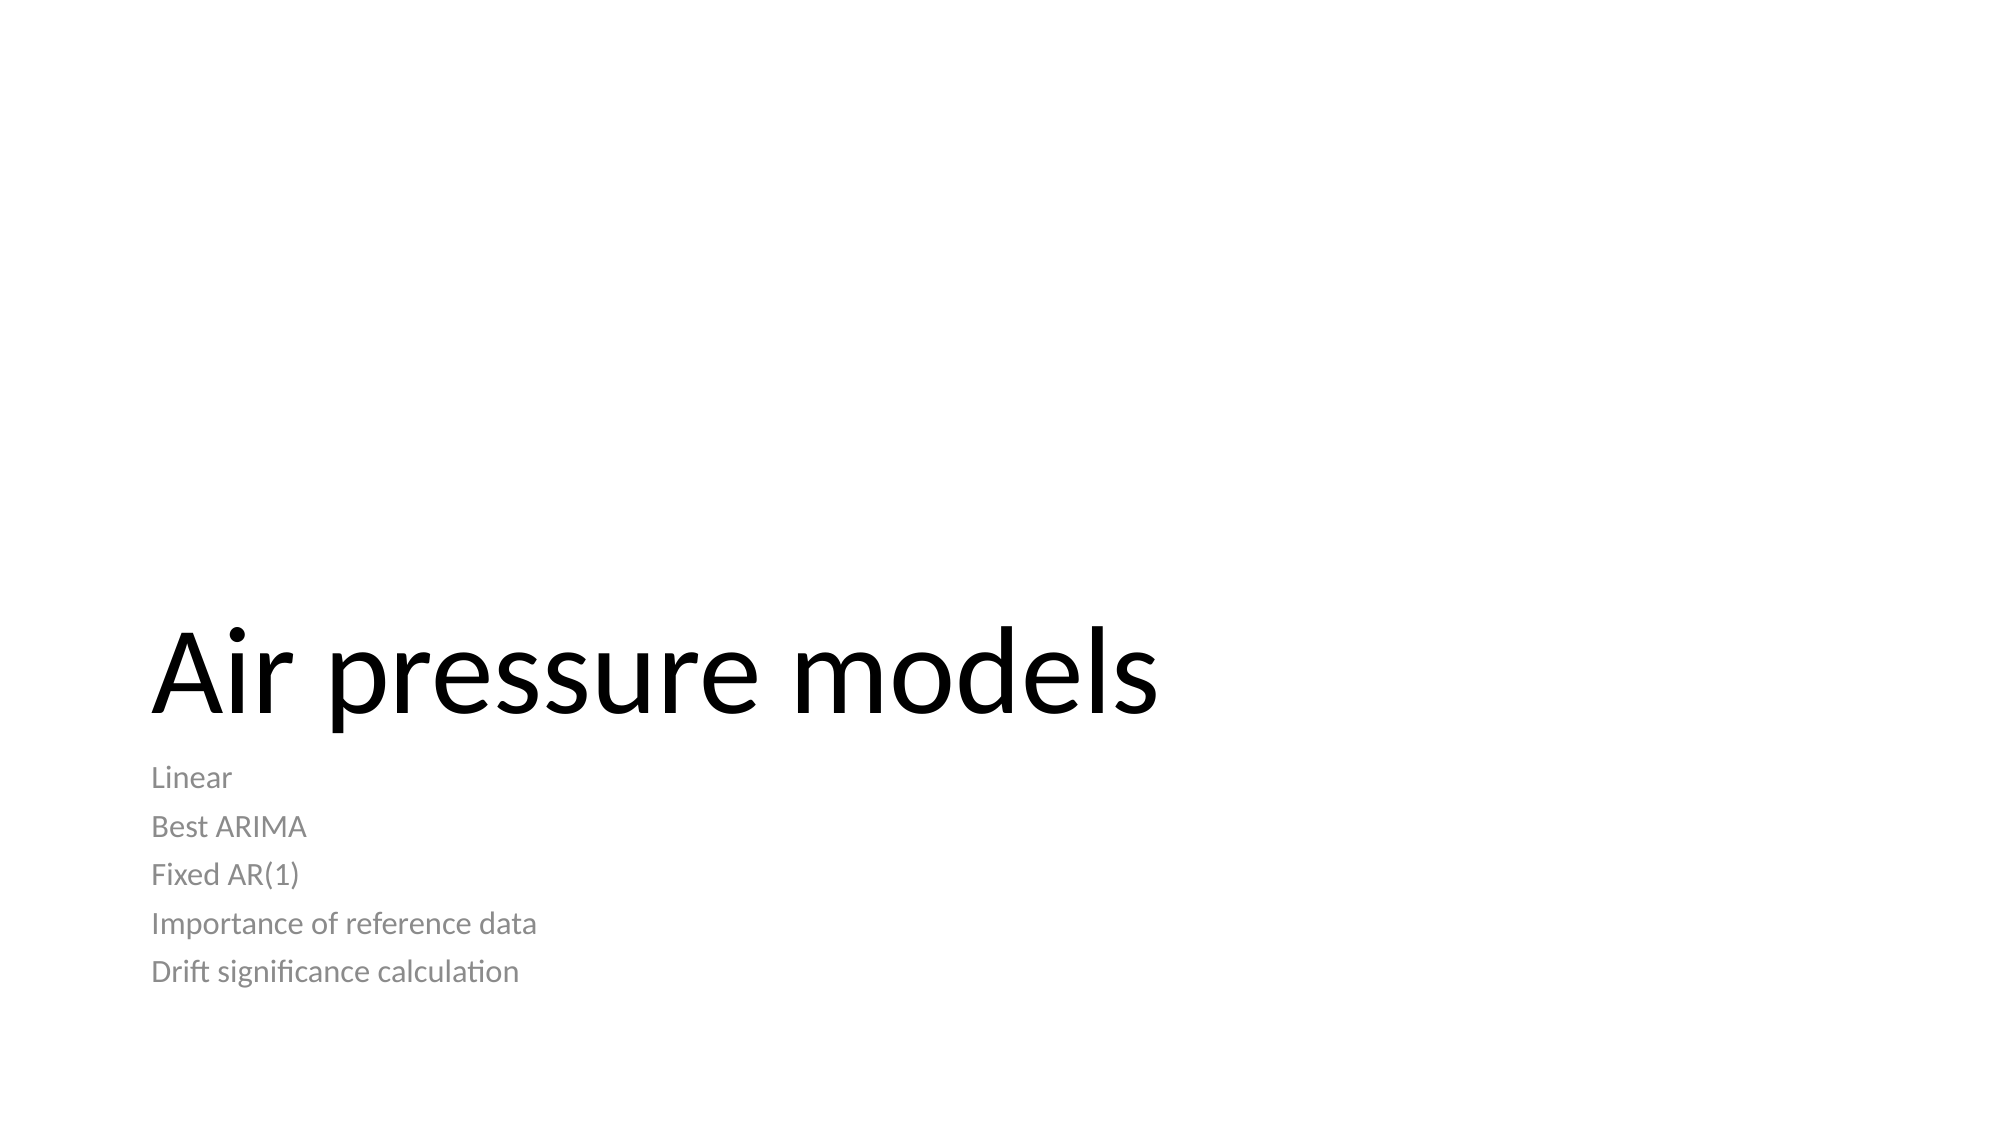

# Air pressure models
Linear
Best ARIMA
Fixed AR(1)
Importance of reference data
Drift significance calculation